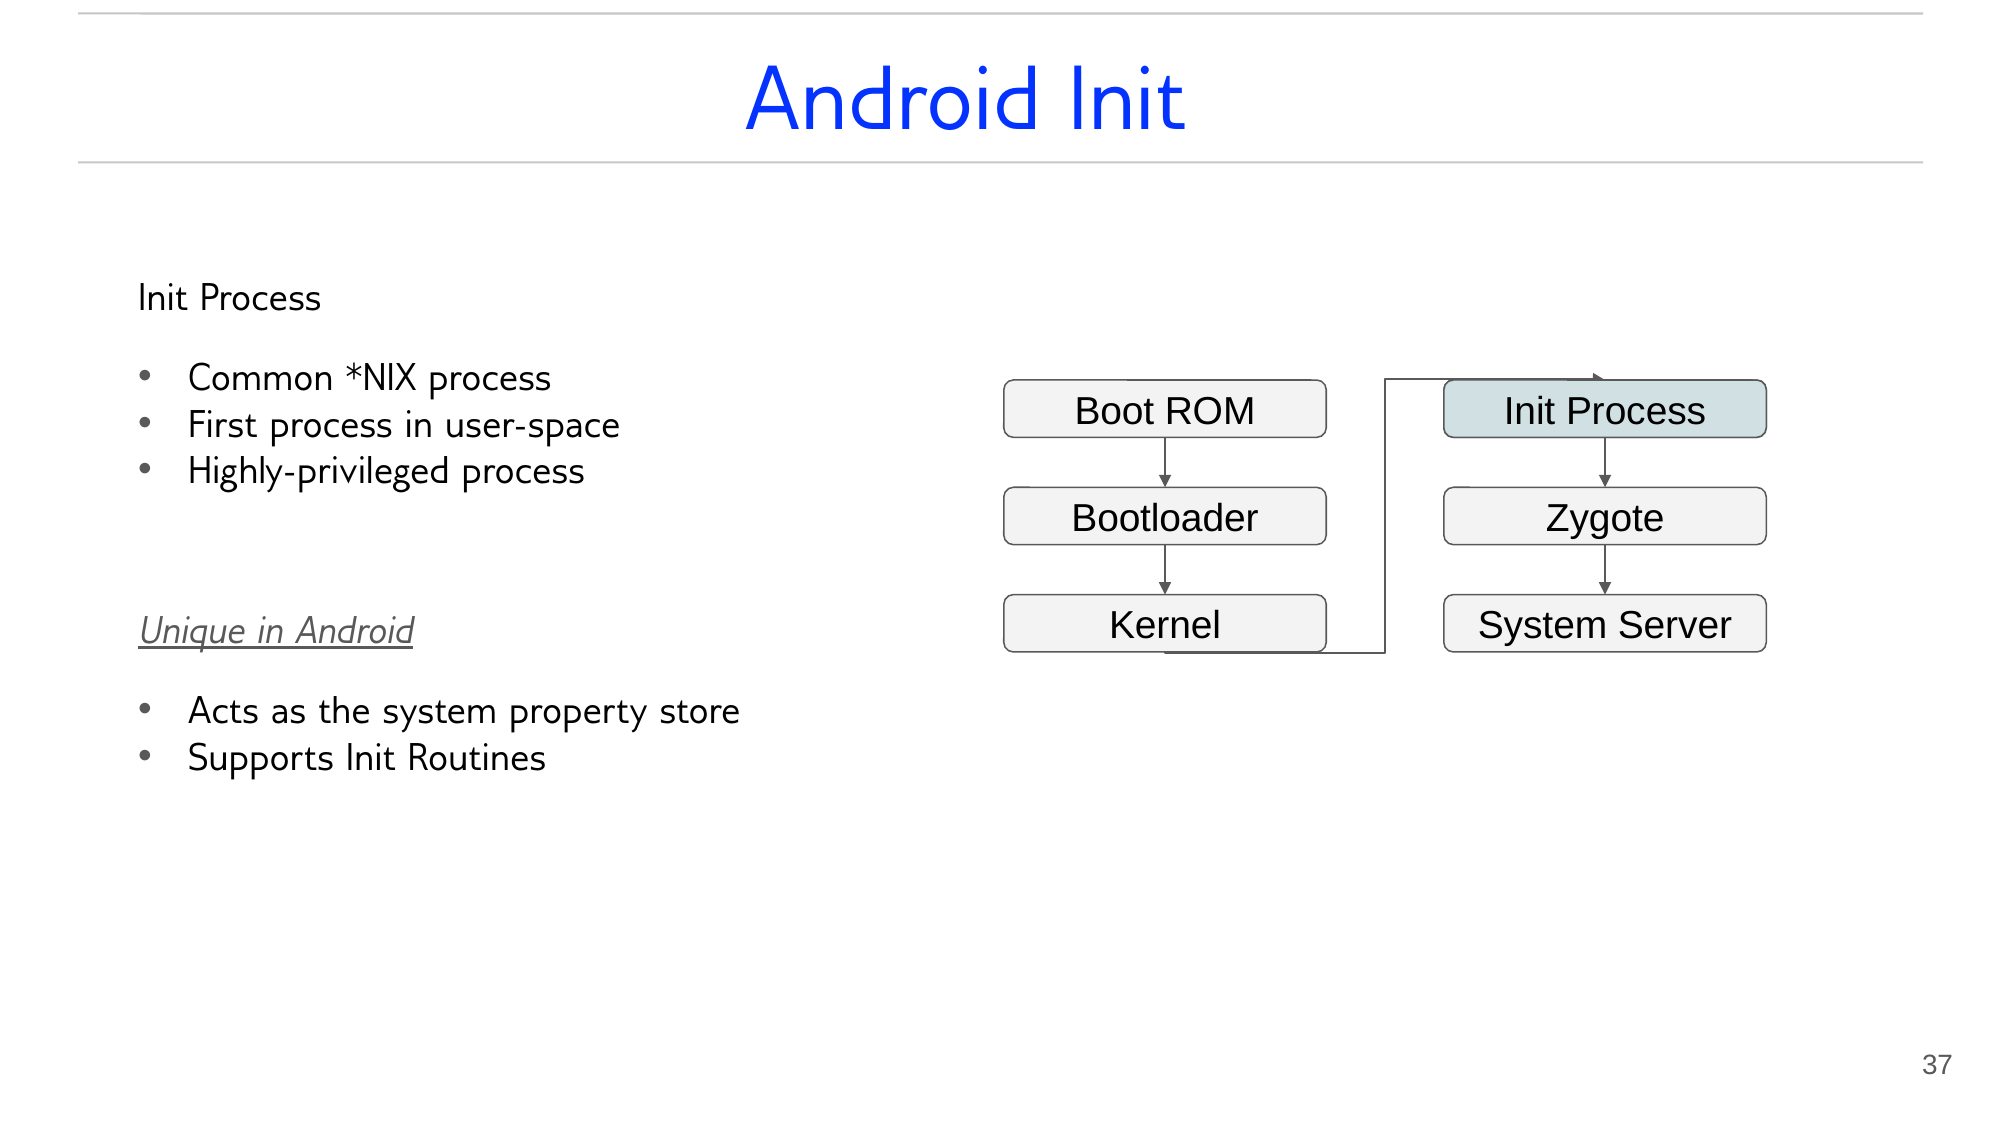

# Android Init
Init Process
Common *NIX process
First process in user-space
Highly-privileged process

Unique in Android
Acts as the system property store
Supports Init Routines
Init Process
Boot ROM
Init Process
Bootloader
Zygote
Kernel
System Server
37